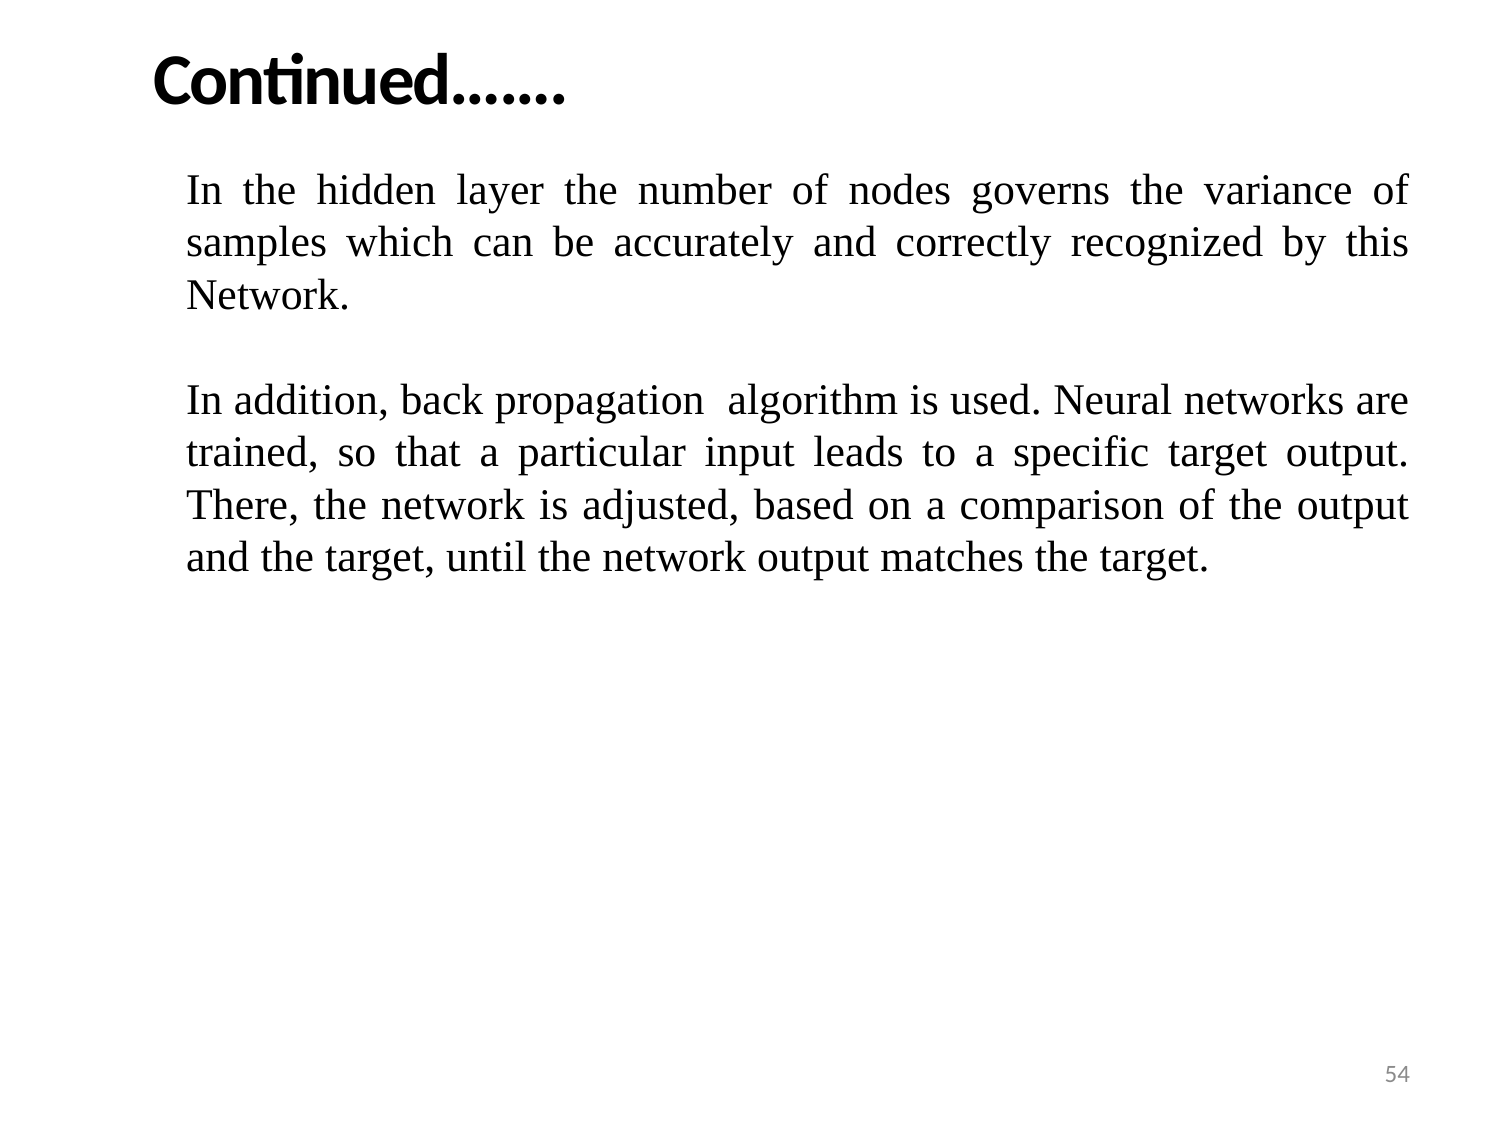

Continued…….
In the hidden layer the number of nodes governs the variance of samples which can be accurately and correctly recognized by this Network.

In addition, back propagation  algorithm is used. Neural networks are trained, so that a particular input leads to a specific target output. There, the network is adjusted, based on a comparison of the output and the target, until the network output matches the target.
54